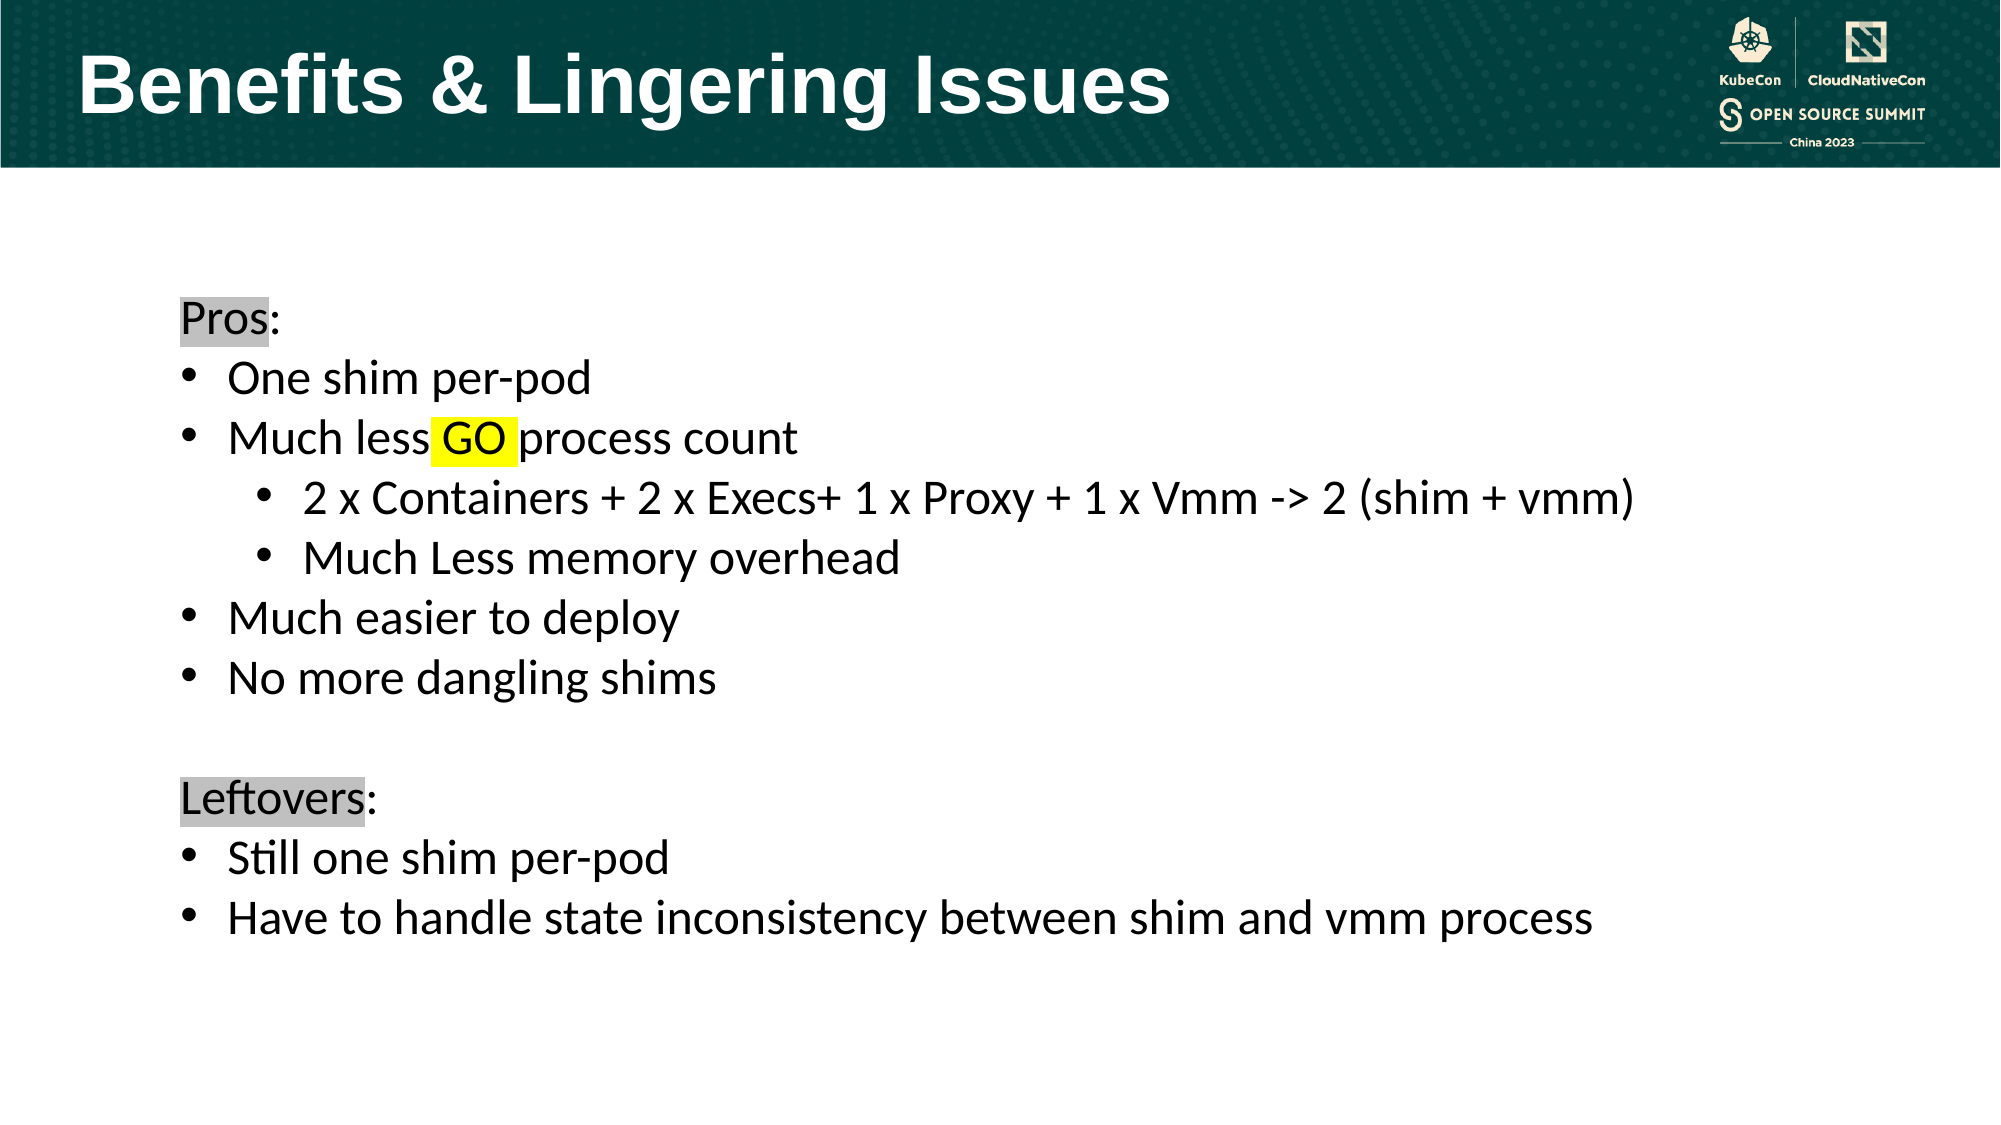

Benefits & Lingering Issues
Pros:
One shim per-pod
Much less GO process count
2 x Containers + 2 x Execs+ 1 x Proxy + 1 x Vmm -> 2 (shim + vmm)
Much Less memory overhead
Much easier to deploy
No more dangling shims

Leftovers:
Still one shim per-pod
Have to handle state inconsistency between shim and vmm process